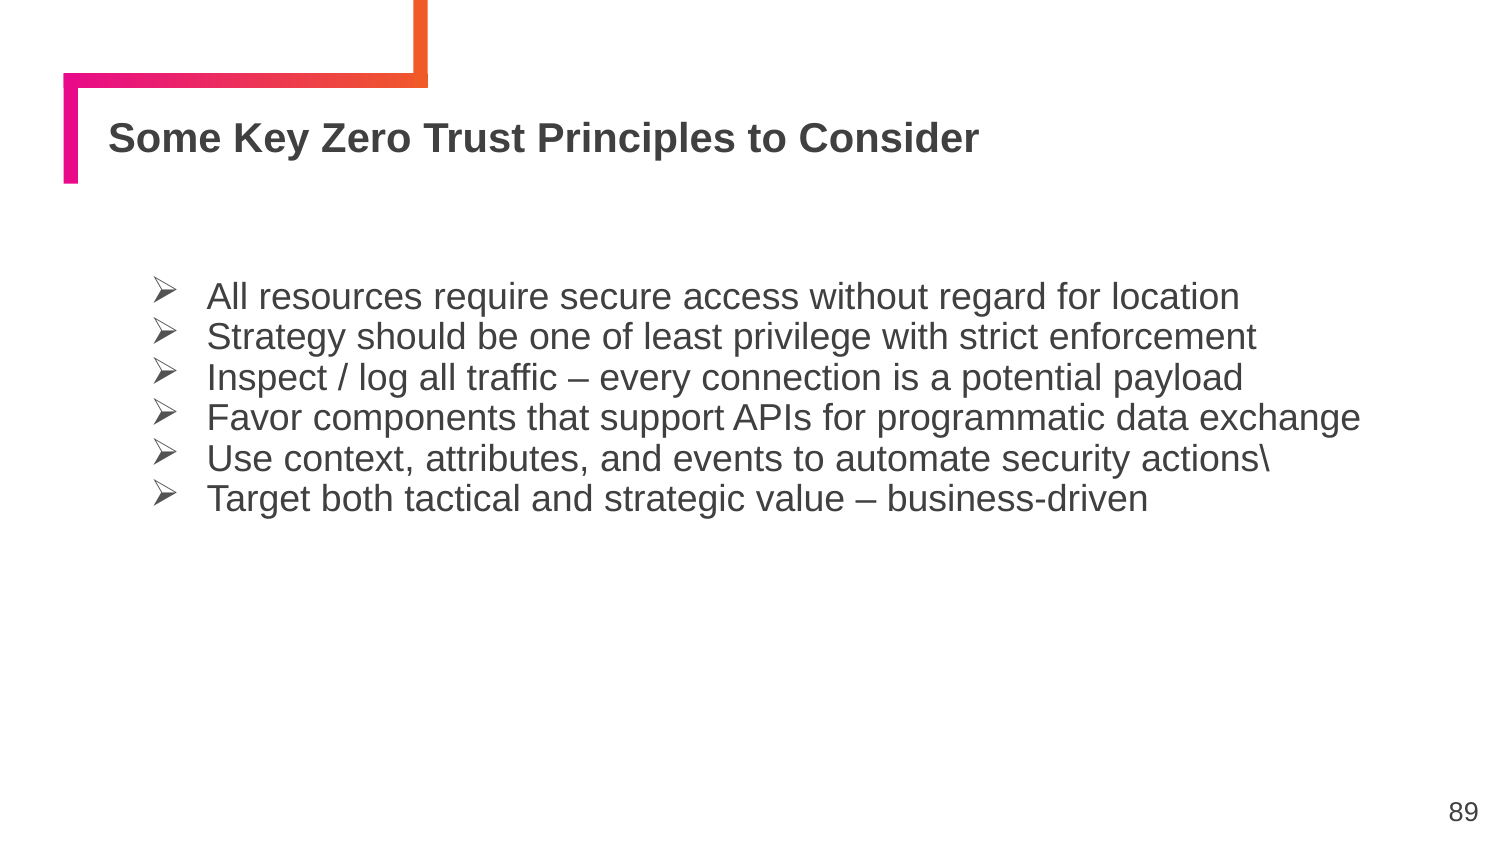

# Some Key Zero Trust Principles to Consider
All resources require secure access without regard for location
Strategy should be one of least privilege with strict enforcement
Inspect / log all traffic – every connection is a potential payload
Favor components that support APIs for programmatic data exchange
Use context, attributes, and events to automate security actions\
Target both tactical and strategic value – business-driven
89